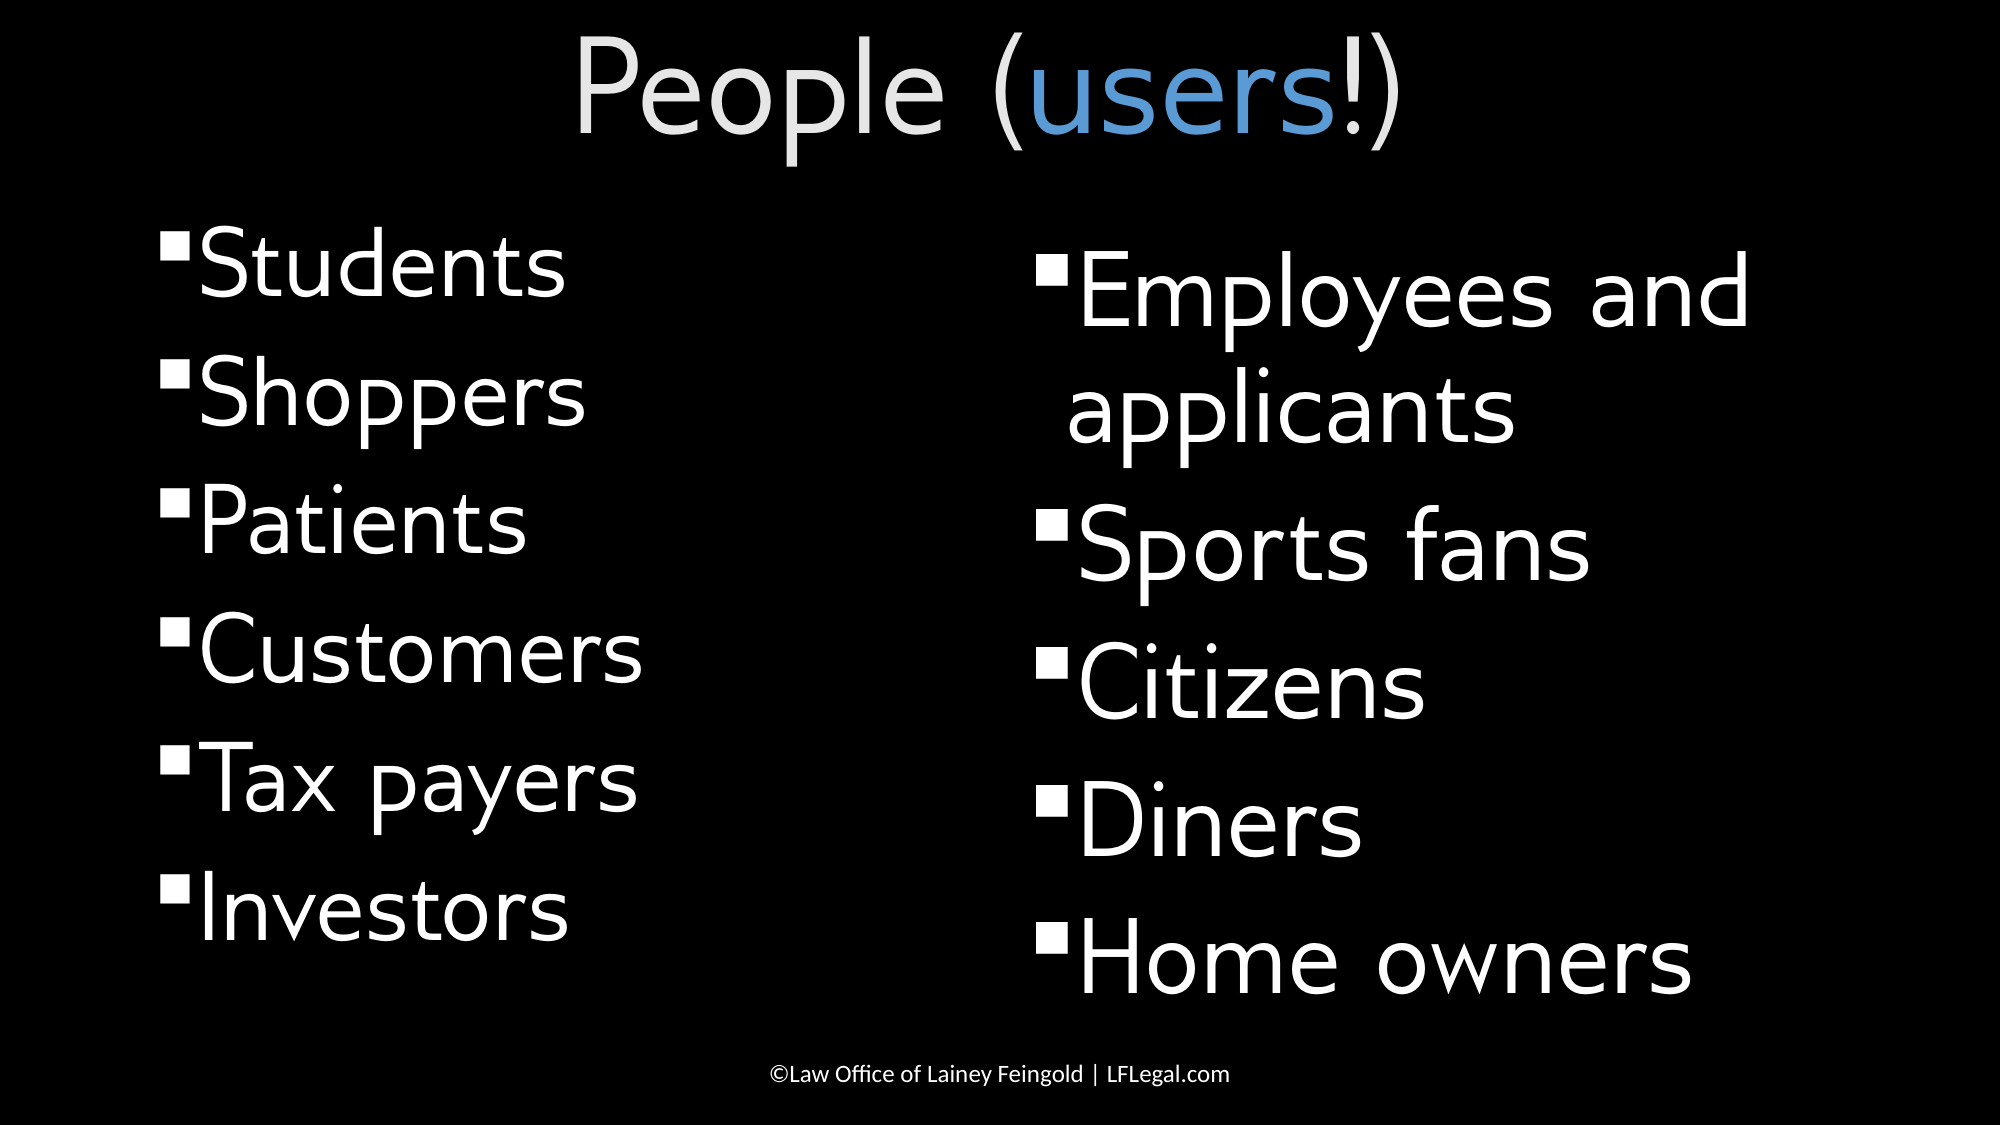

# People (users!)
Students
Shoppers
Patients
Customers
Tax payers
Investors
Employees and  applicants
Sports fans
Citizens
Diners
Home owners

©Law Office of Lainey Feingold | LFLegal.com